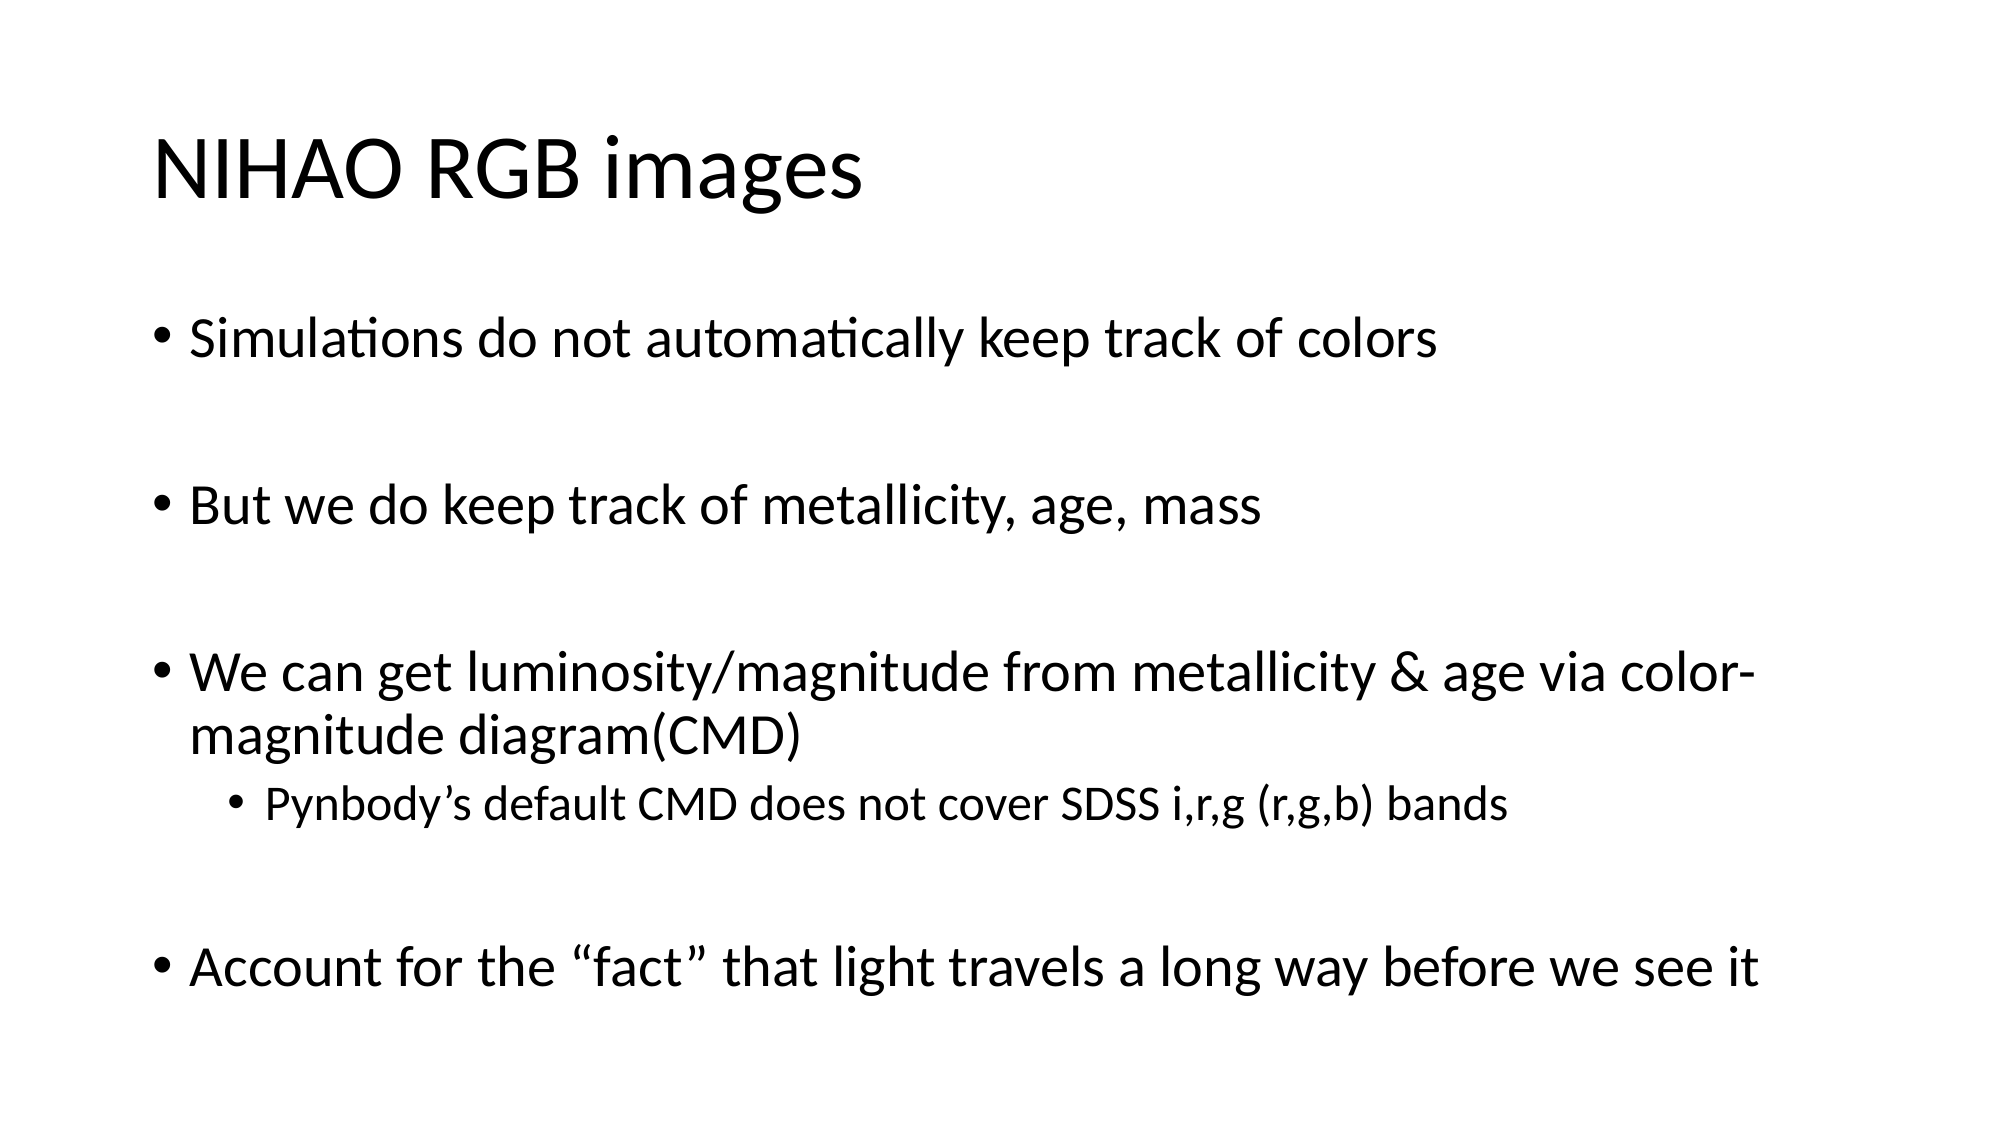

# NIHAO RGB images
Simulations do not automatically keep track of colors

But we do keep track of metallicity, age, mass

We can get luminosity/magnitude from metallicity & age via color-magnitude diagram(CMD)
Pynbody’s default CMD does not cover SDSS i,r,g (r,g,b) bands

Account for the “fact” that light travels a long way before we see it